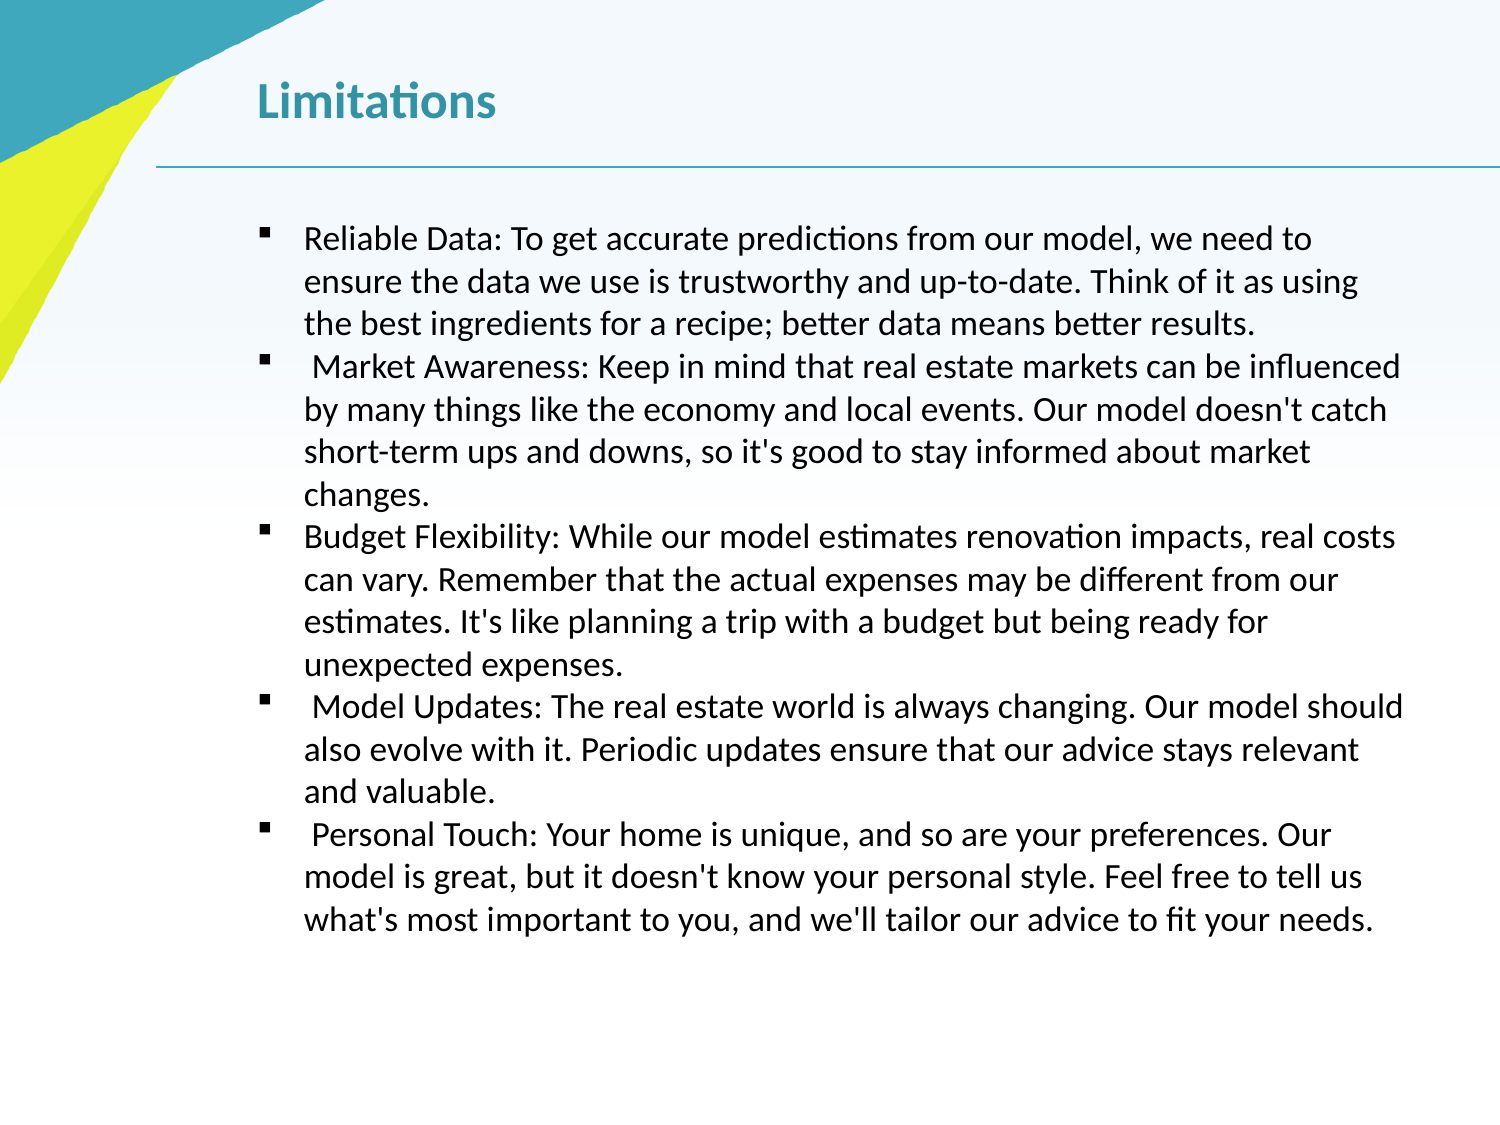

# Limitations
Reliable Data: To get accurate predictions from our model, we need to ensure the data we use is trustworthy and up-to-date. Think of it as using the best ingredients for a recipe; better data means better results.
 Market Awareness: Keep in mind that real estate markets can be influenced by many things like the economy and local events. Our model doesn't catch short-term ups and downs, so it's good to stay informed about market changes.
Budget Flexibility: While our model estimates renovation impacts, real costs can vary. Remember that the actual expenses may be different from our estimates. It's like planning a trip with a budget but being ready for unexpected expenses.
 Model Updates: The real estate world is always changing. Our model should also evolve with it. Periodic updates ensure that our advice stays relevant and valuable.
 Personal Touch: Your home is unique, and so are your preferences. Our model is great, but it doesn't know your personal style. Feel free to tell us what's most important to you, and we'll tailor our advice to fit your needs.